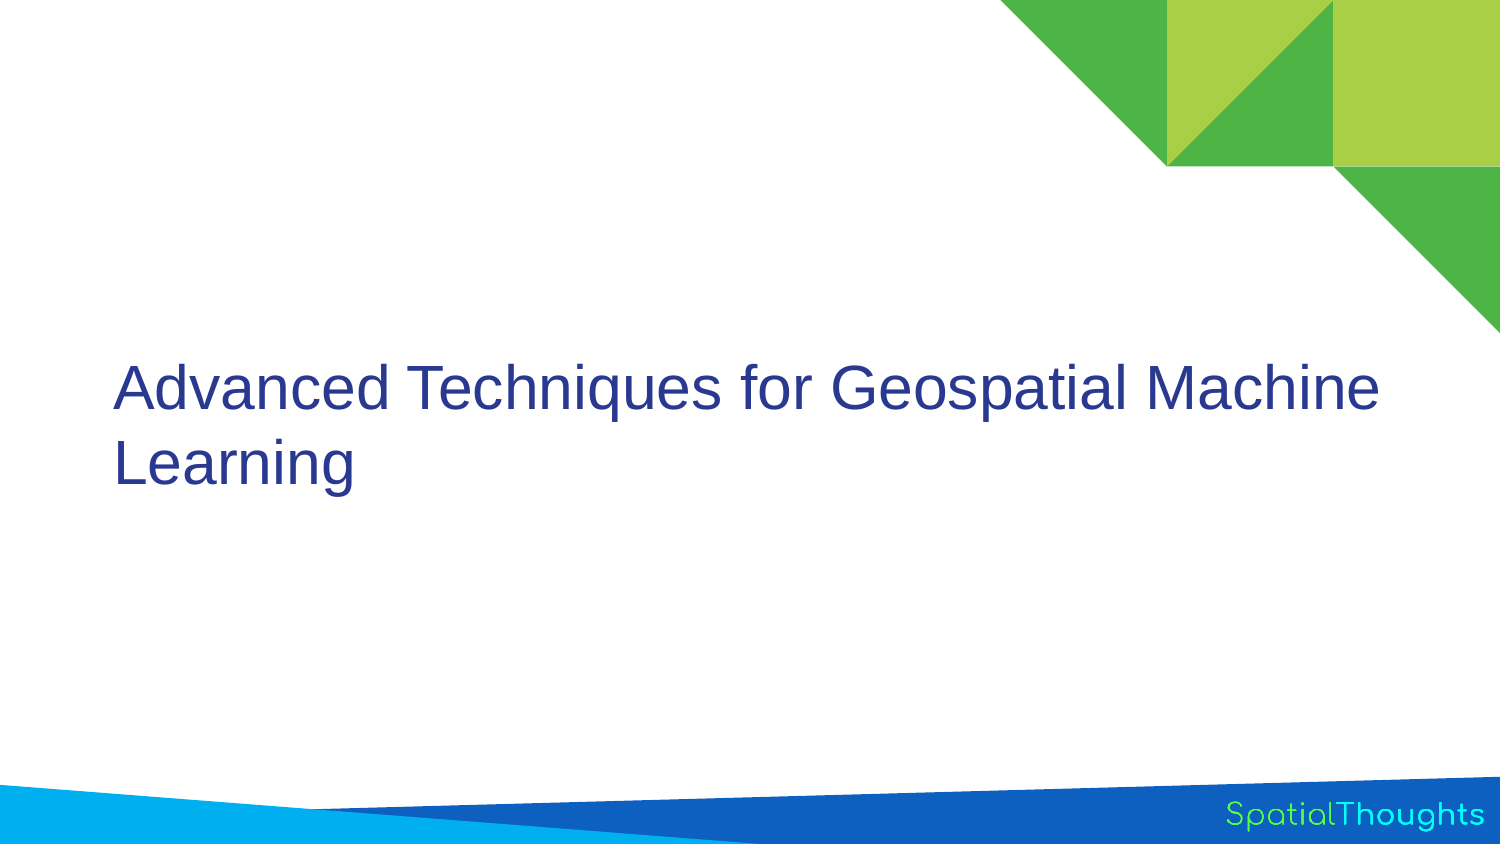

# Advanced Techniques for Geospatial Machine Learning